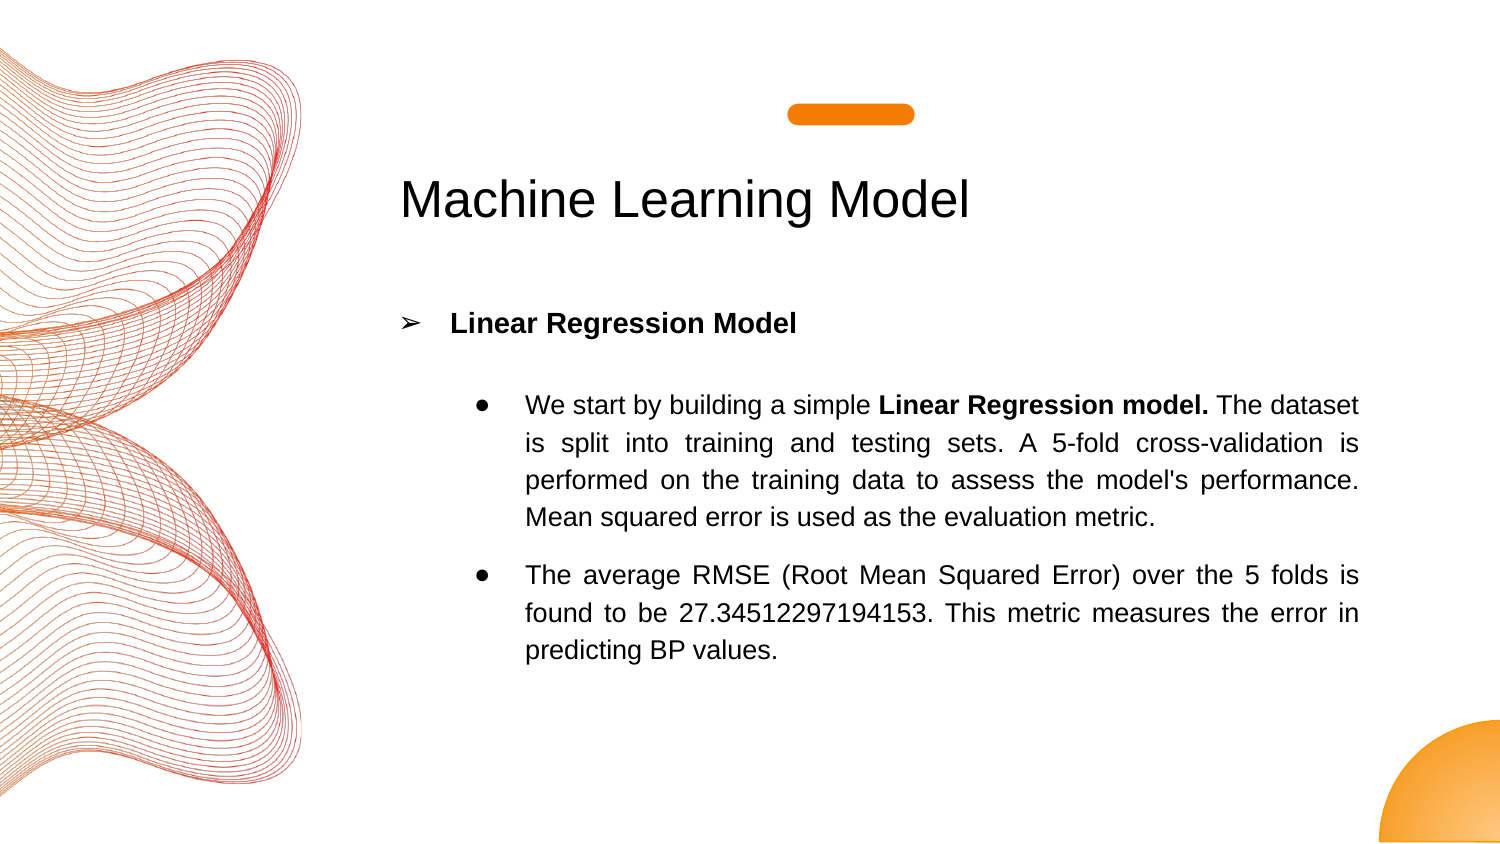

# Machine Learning Model
Linear Regression Model

We start by building a simple Linear Regression model. The dataset is split into training and testing sets. A 5-fold cross-validation is performed on the training data to assess the model's performance. Mean squared error is used as the evaluation metric.
The average RMSE (Root Mean Squared Error) over the 5 folds is found to be 27.34512297194153. This metric measures the error in predicting BP values.